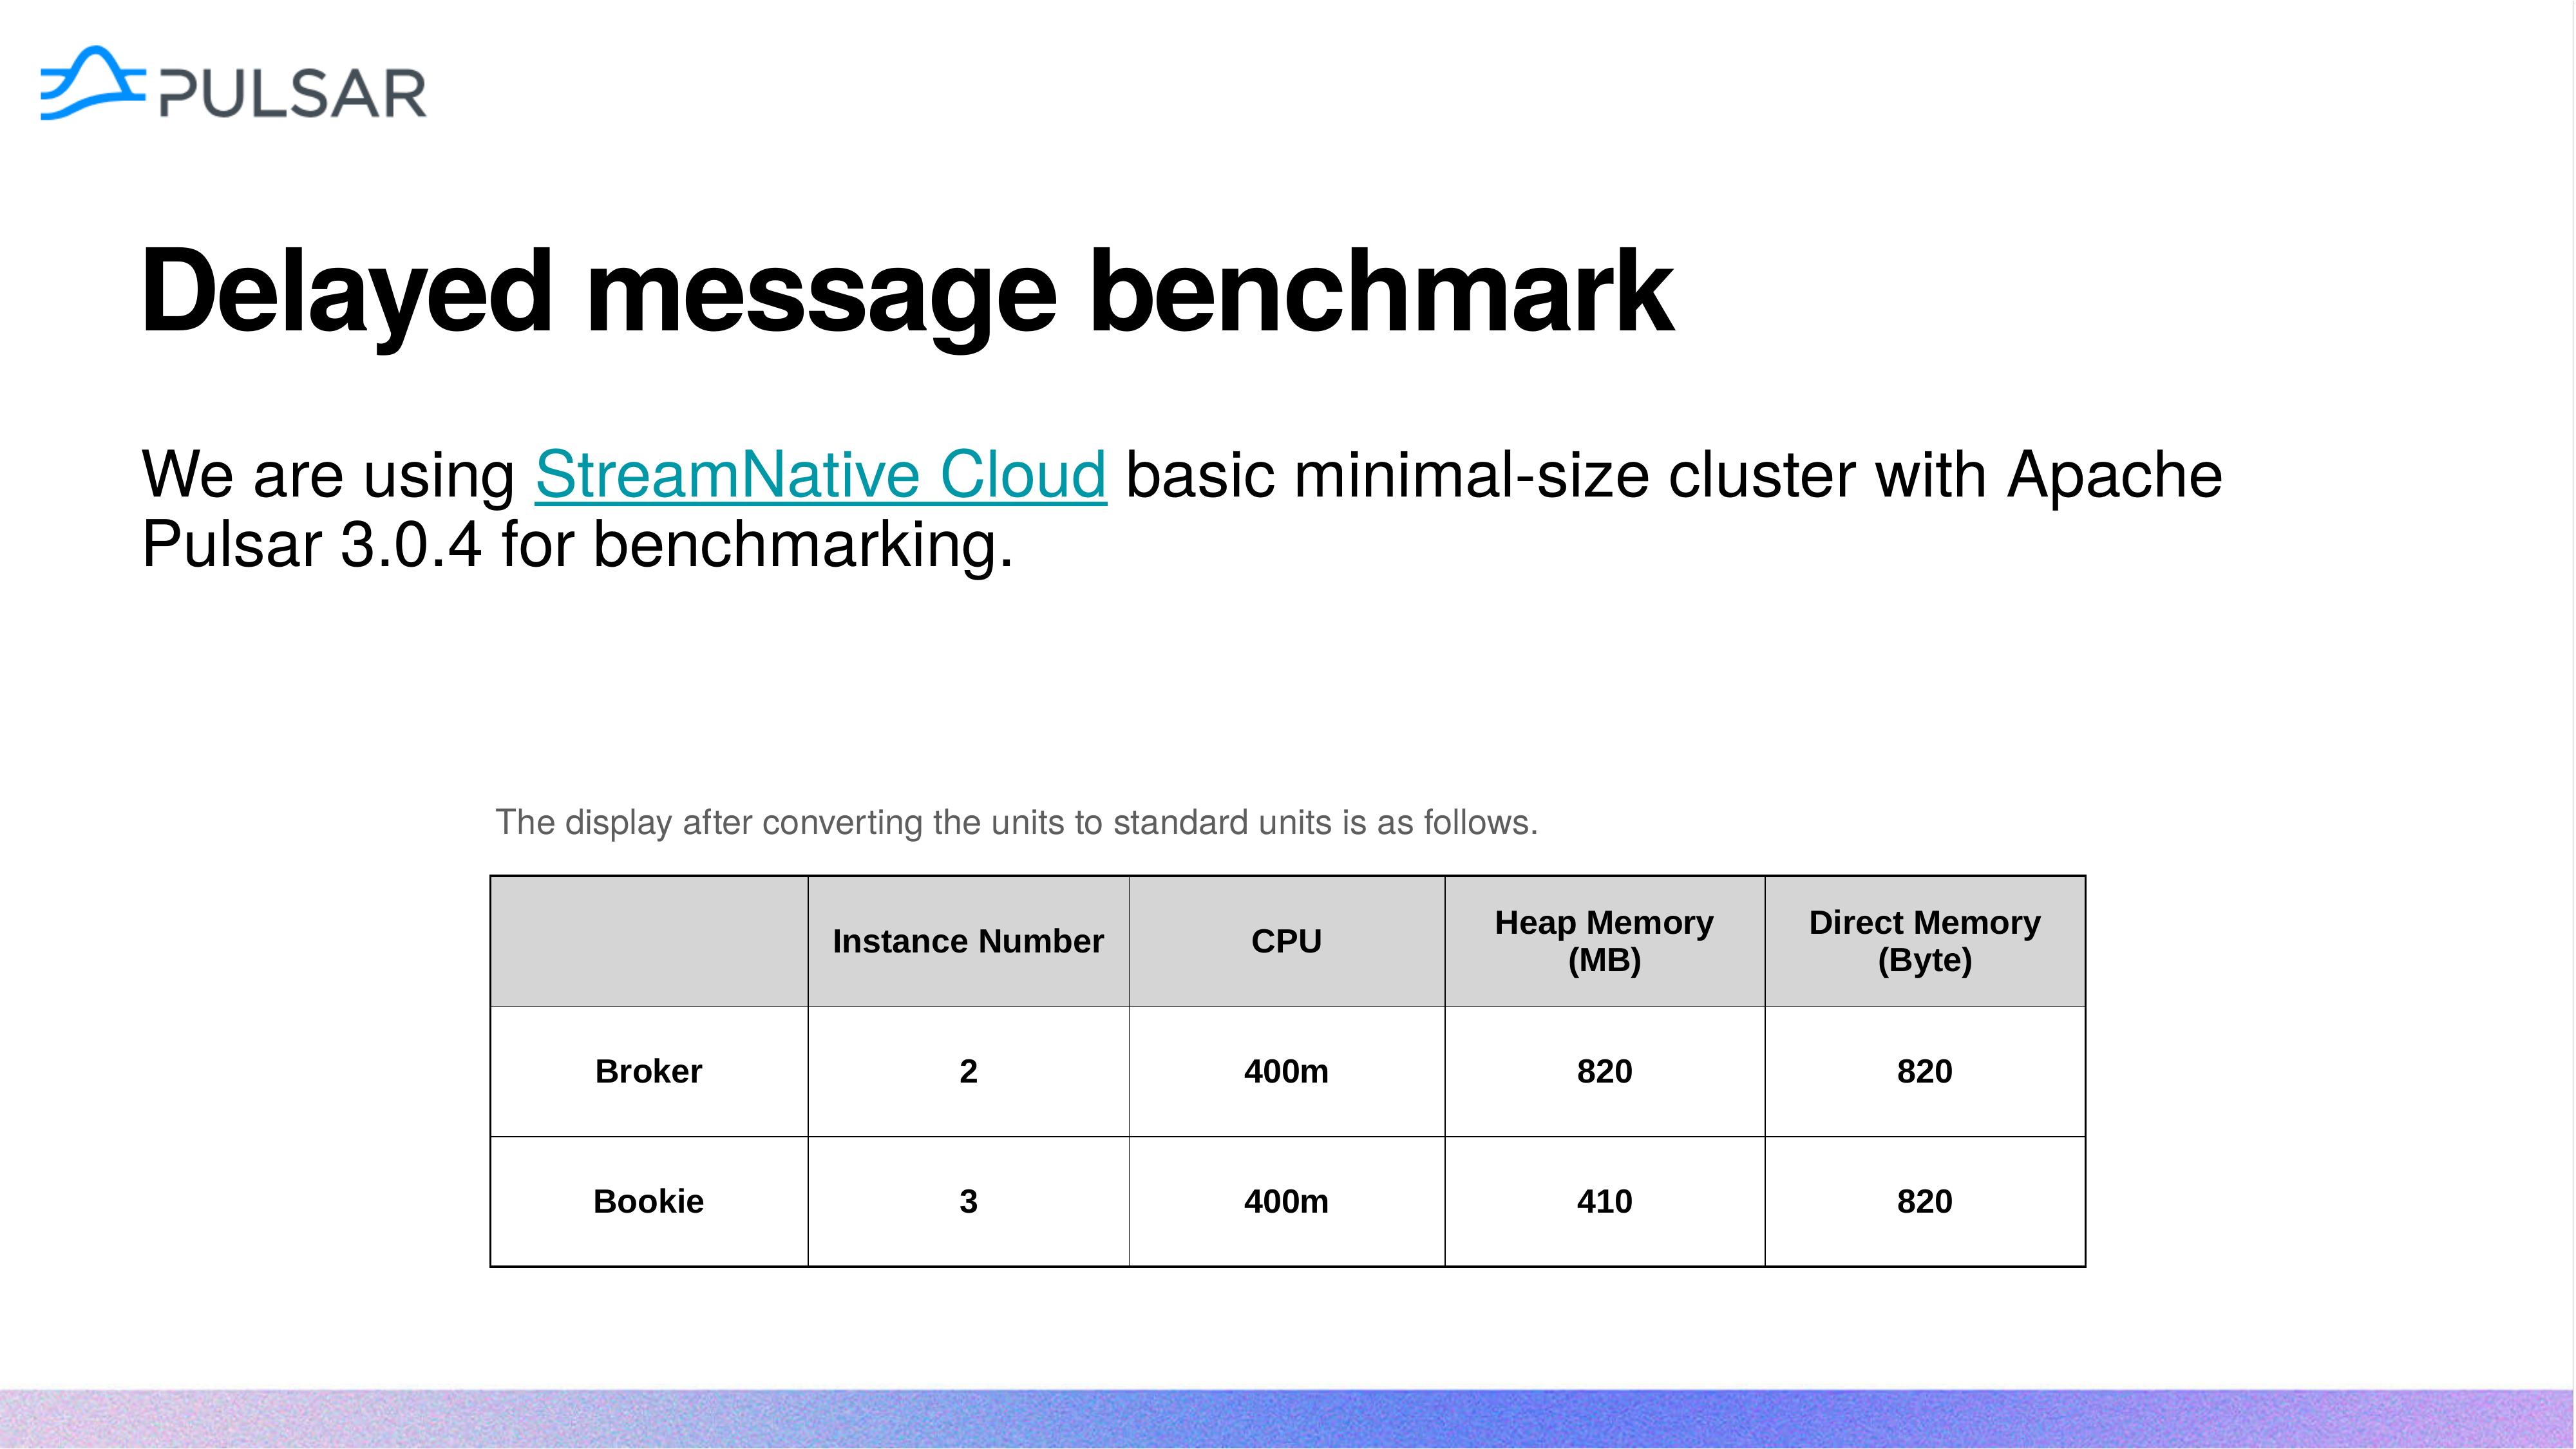

Delayed message benchmark
We are using StreamNative Cloud basic minimal-size cluster with Apache Pulsar 3.0.4 for benchmarking.

The display after converting the units to standard units is as follows.
|  | Instance Number | CPU | Heap Memory (MB) | Direct Memory (Byte) |
| --- | --- | --- | --- | --- |
| Broker | 2 | 400m | 820 | 820 |
| Bookie | 3 | 400m | 410 | 820 |